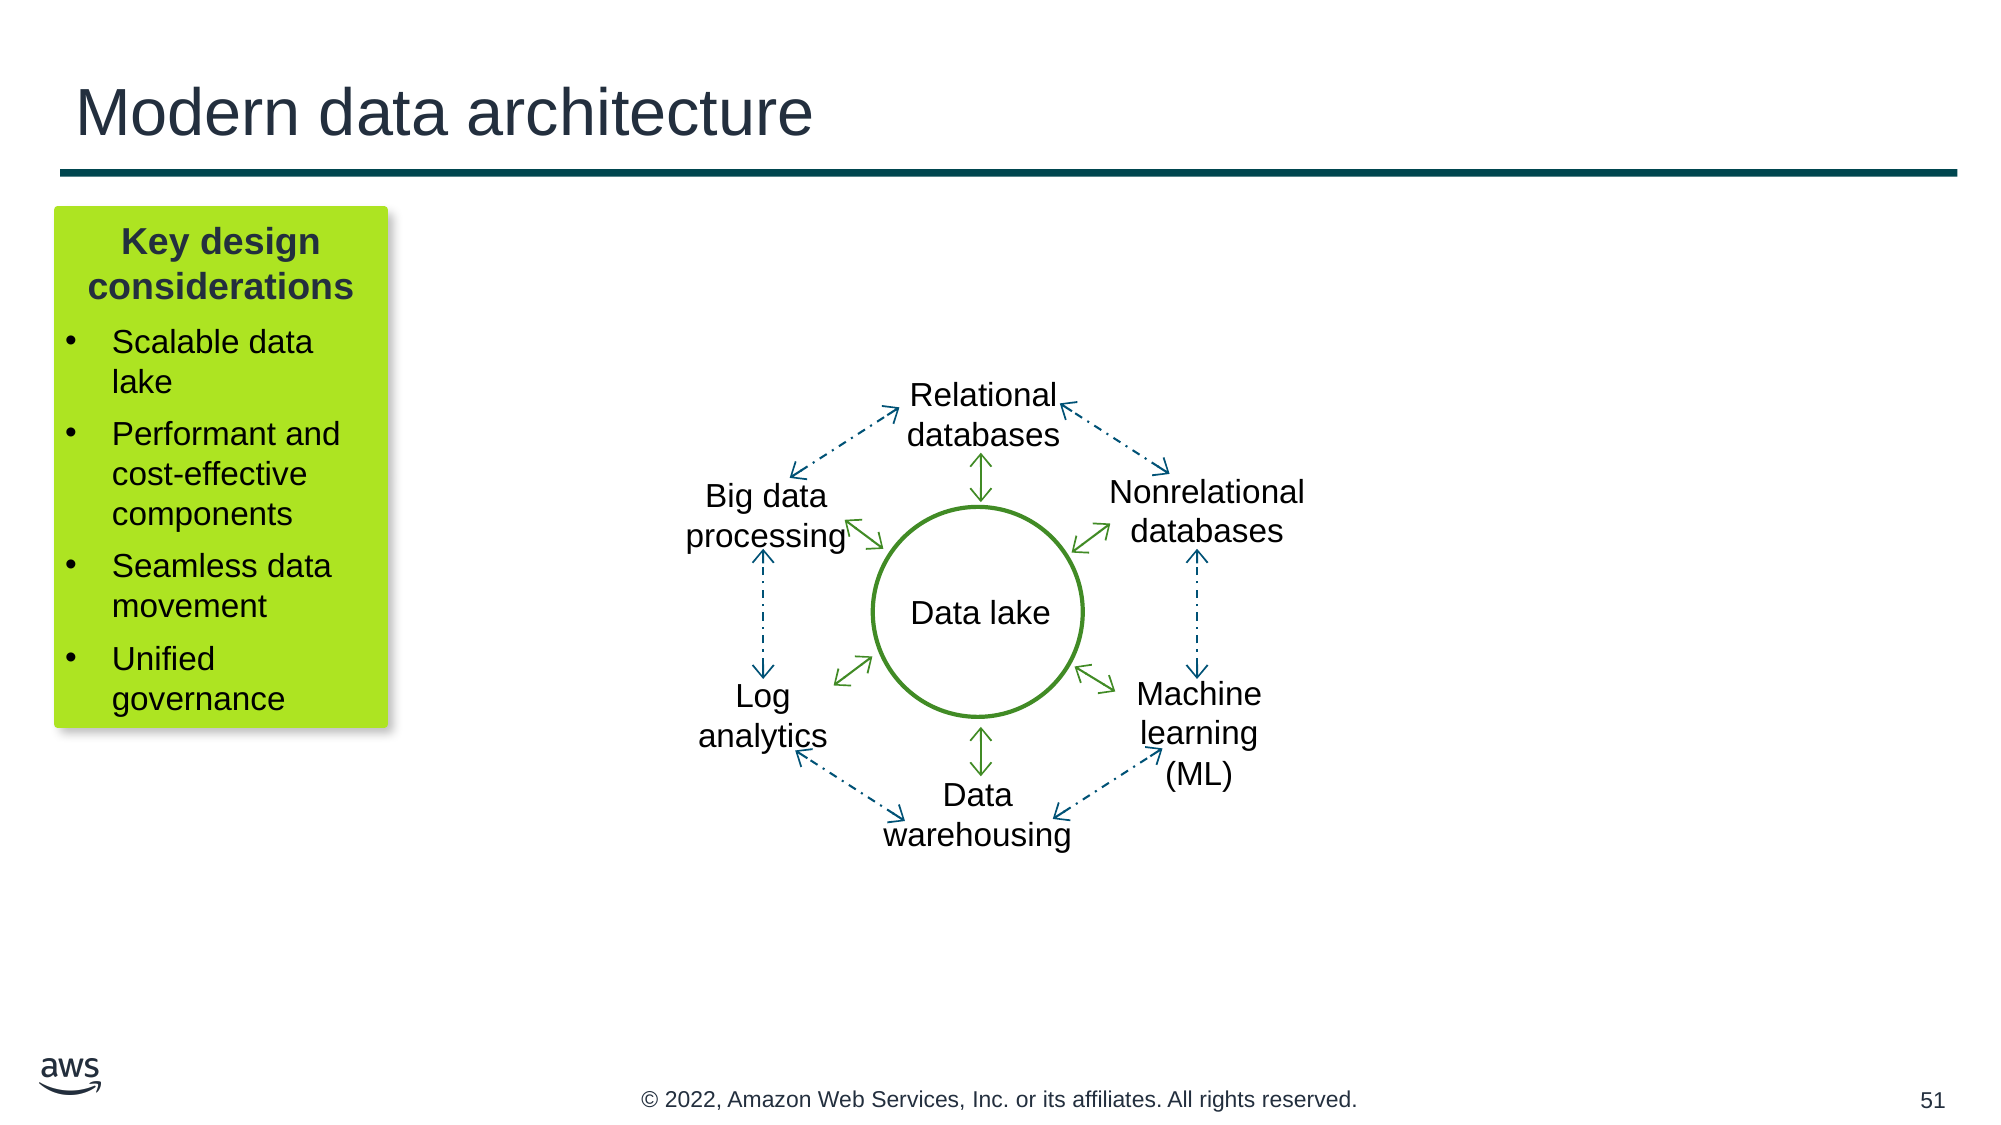

# Modern data architecture
Key design considerations
Scalable data lake
Performant and cost-effective components
Seamless data movement
Unified governance
Relational databases
Nonrelational databases
Big data processing

Data lake
Machine learning (ML)
Log analytics
Data warehousing
51